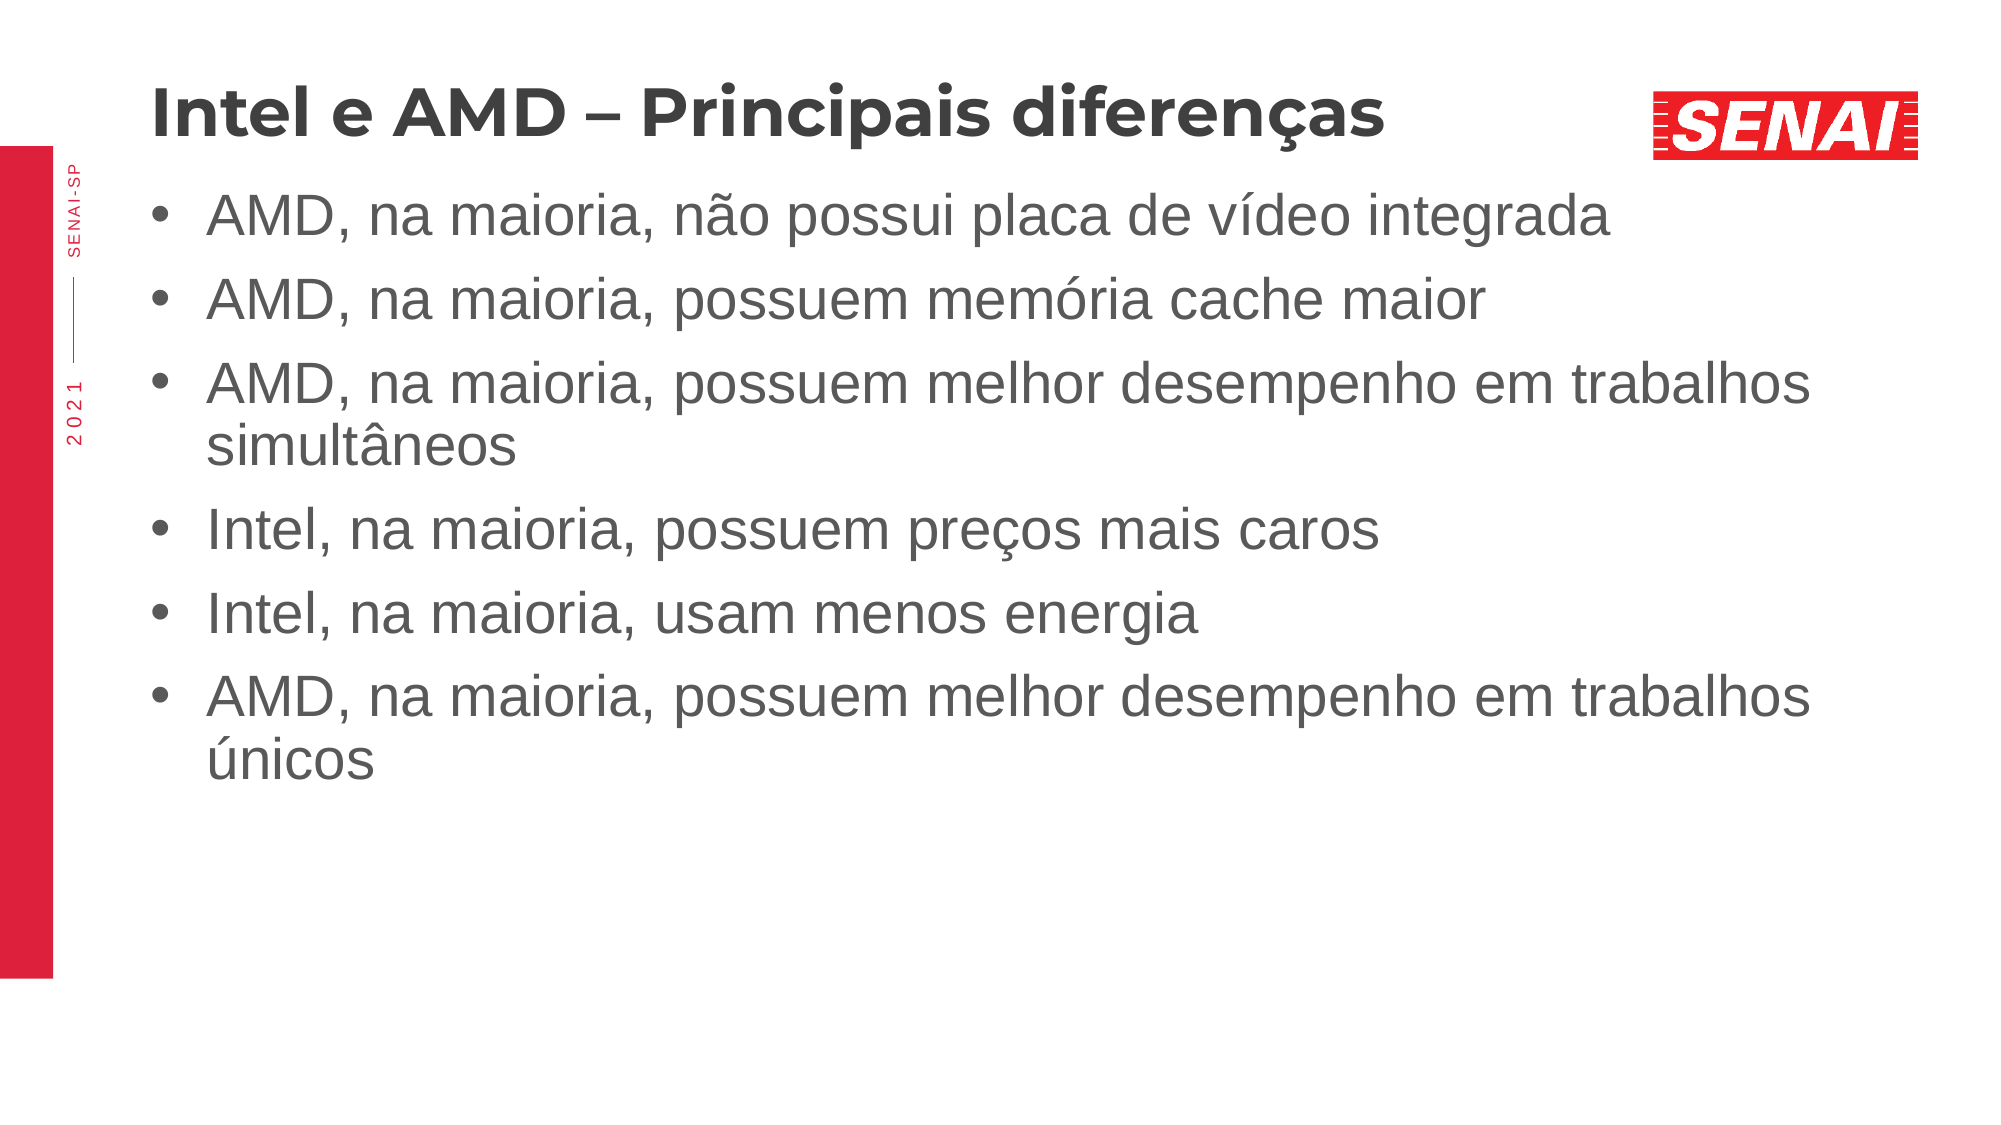

# Intel e AMD – Principais diferenças
AMD, na maioria, não possui placa de vídeo integrada
AMD, na maioria, possuem memória cache maior
AMD, na maioria, possuem melhor desempenho em trabalhos simultâneos
Intel, na maioria, possuem preços mais caros
Intel, na maioria, usam menos energia
AMD, na maioria, possuem melhor desempenho em trabalhos únicos